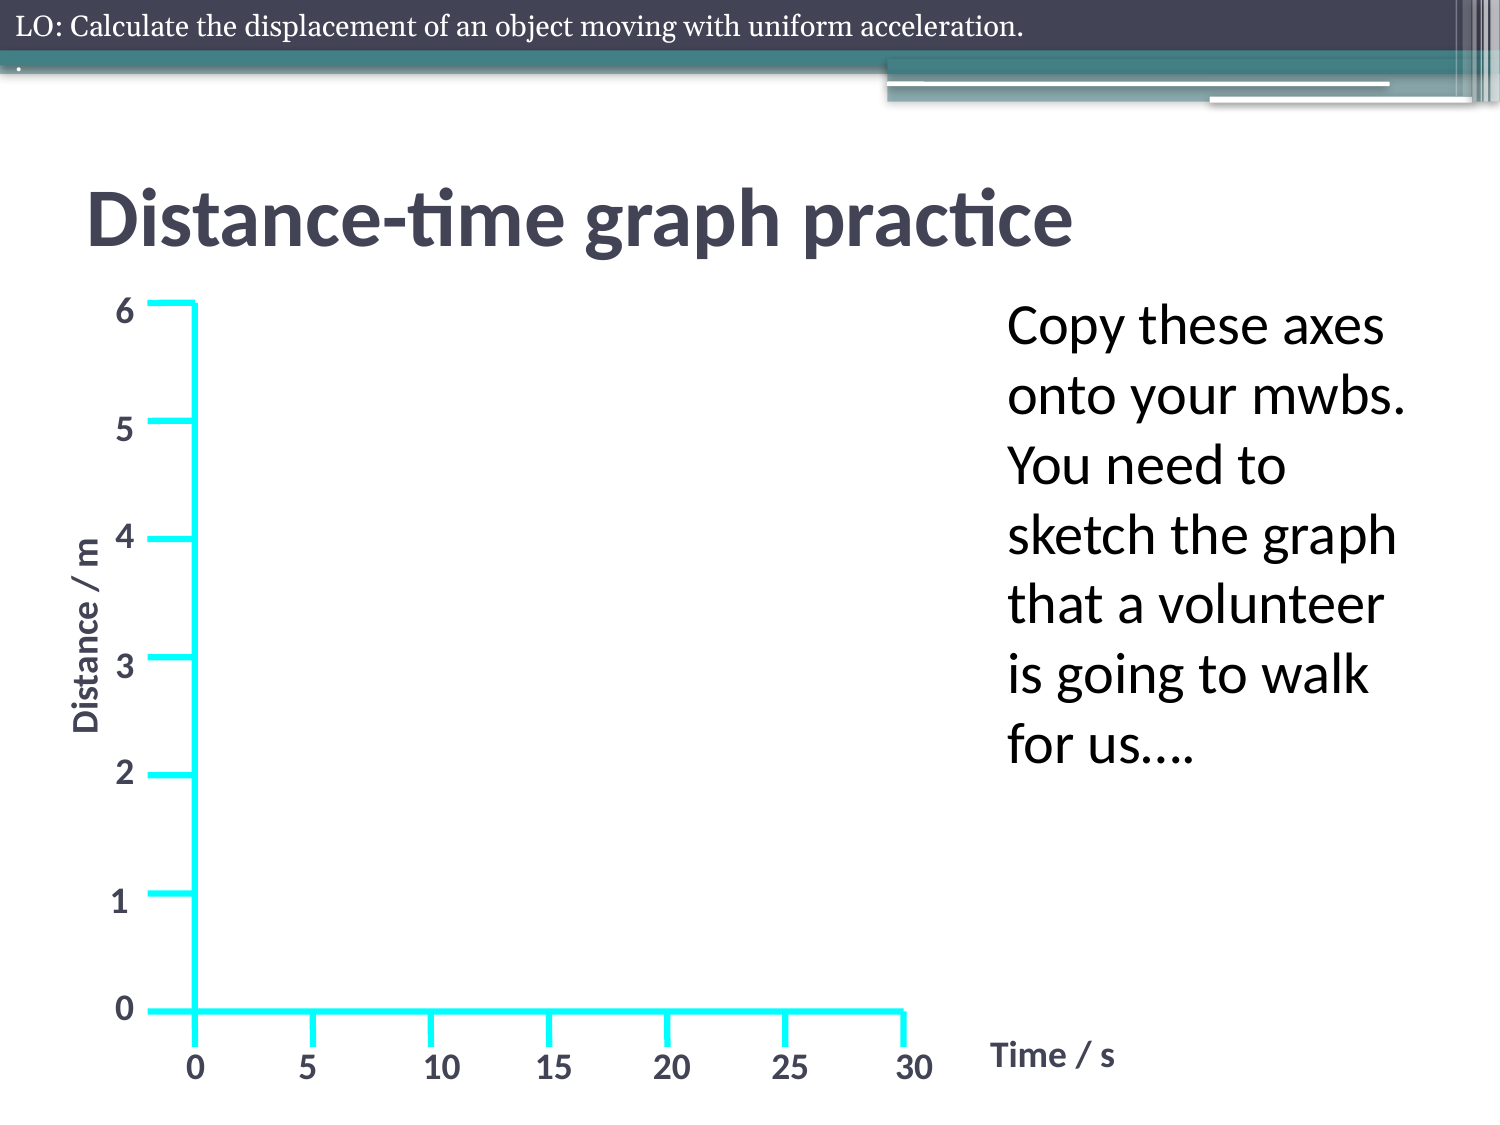

LO: Calculate the displacement of an object moving with uniform acceleration.
.
# Distance-time graph practice
6
Copy these axes onto your mwbs. You need to sketch the graph that a volunteer is going to walk for us….

5
4
Distance / m
3
2
1
0
Time / s
0
5
10
15
20
25
30